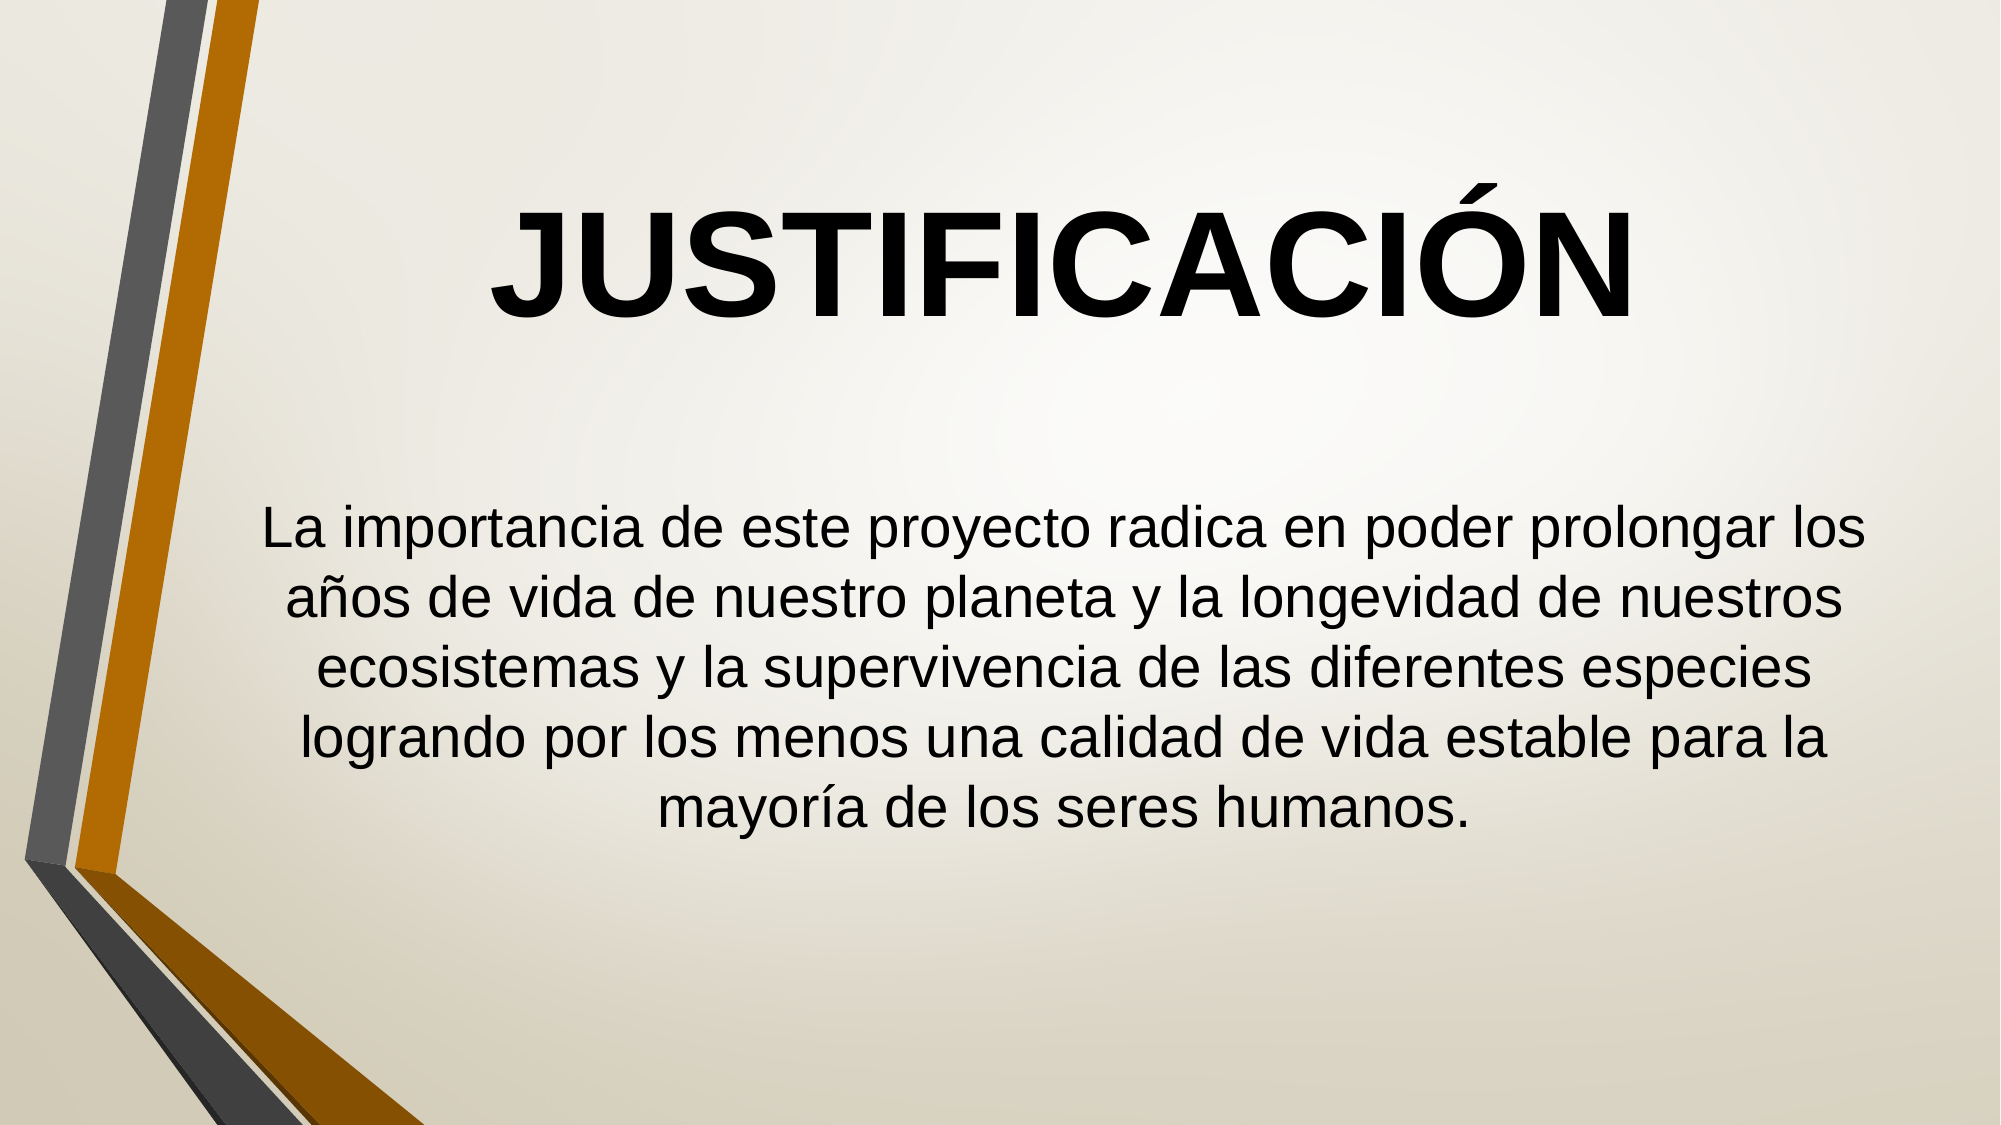

# JUSTIFICACIÓN
La importancia de este proyecto radica en poder prolongar los años de vida de nuestro planeta y la longevidad de nuestros ecosistemas y la supervivencia de las diferentes especies logrando por los menos una calidad de vida estable para la mayoría de los seres humanos.